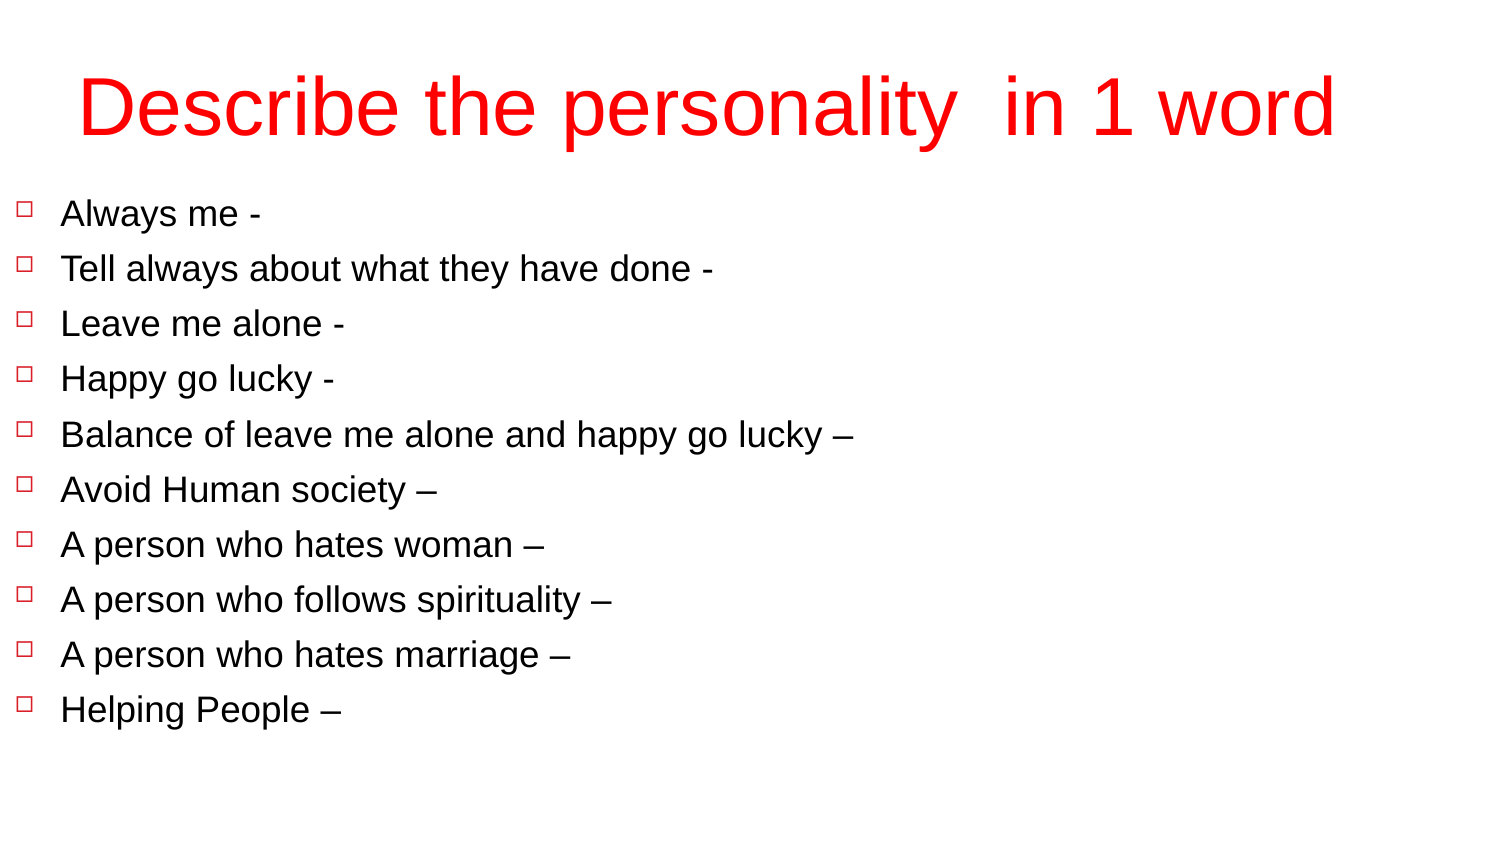

Describe the personality  in 1 word
Always me -
Tell always about what they have done -
Leave me alone -
Happy go lucky -
Balance of leave me alone and happy go lucky –
Avoid Human society –
A person who hates woman –
A person who follows spirituality –
A person who hates marriage –
Helping People –